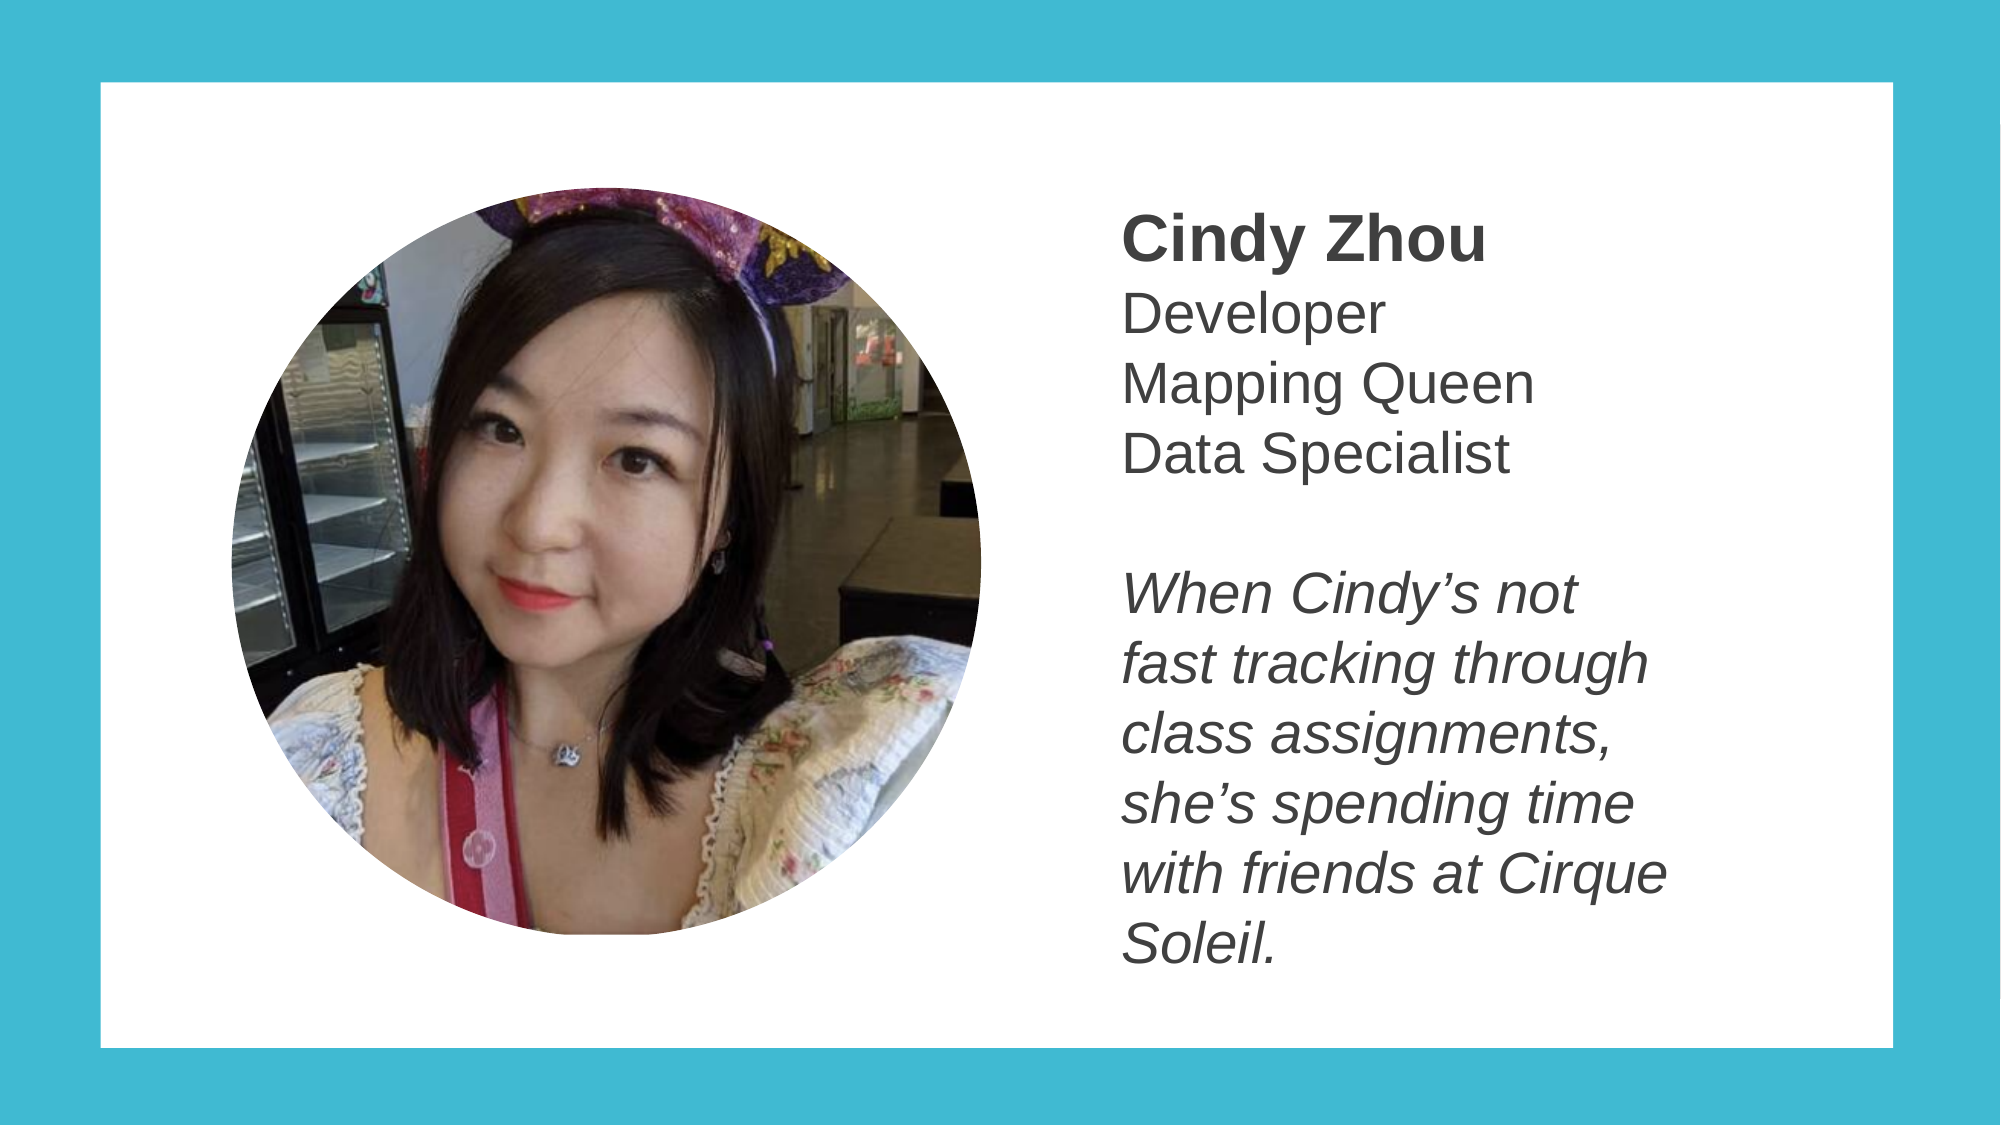

Cindy Zhou
Developer
Mapping Queen
Data Specialist

When Cindy’s not fast tracking through class assignments, she’s spending time with friends at Cirque Soleil.

5